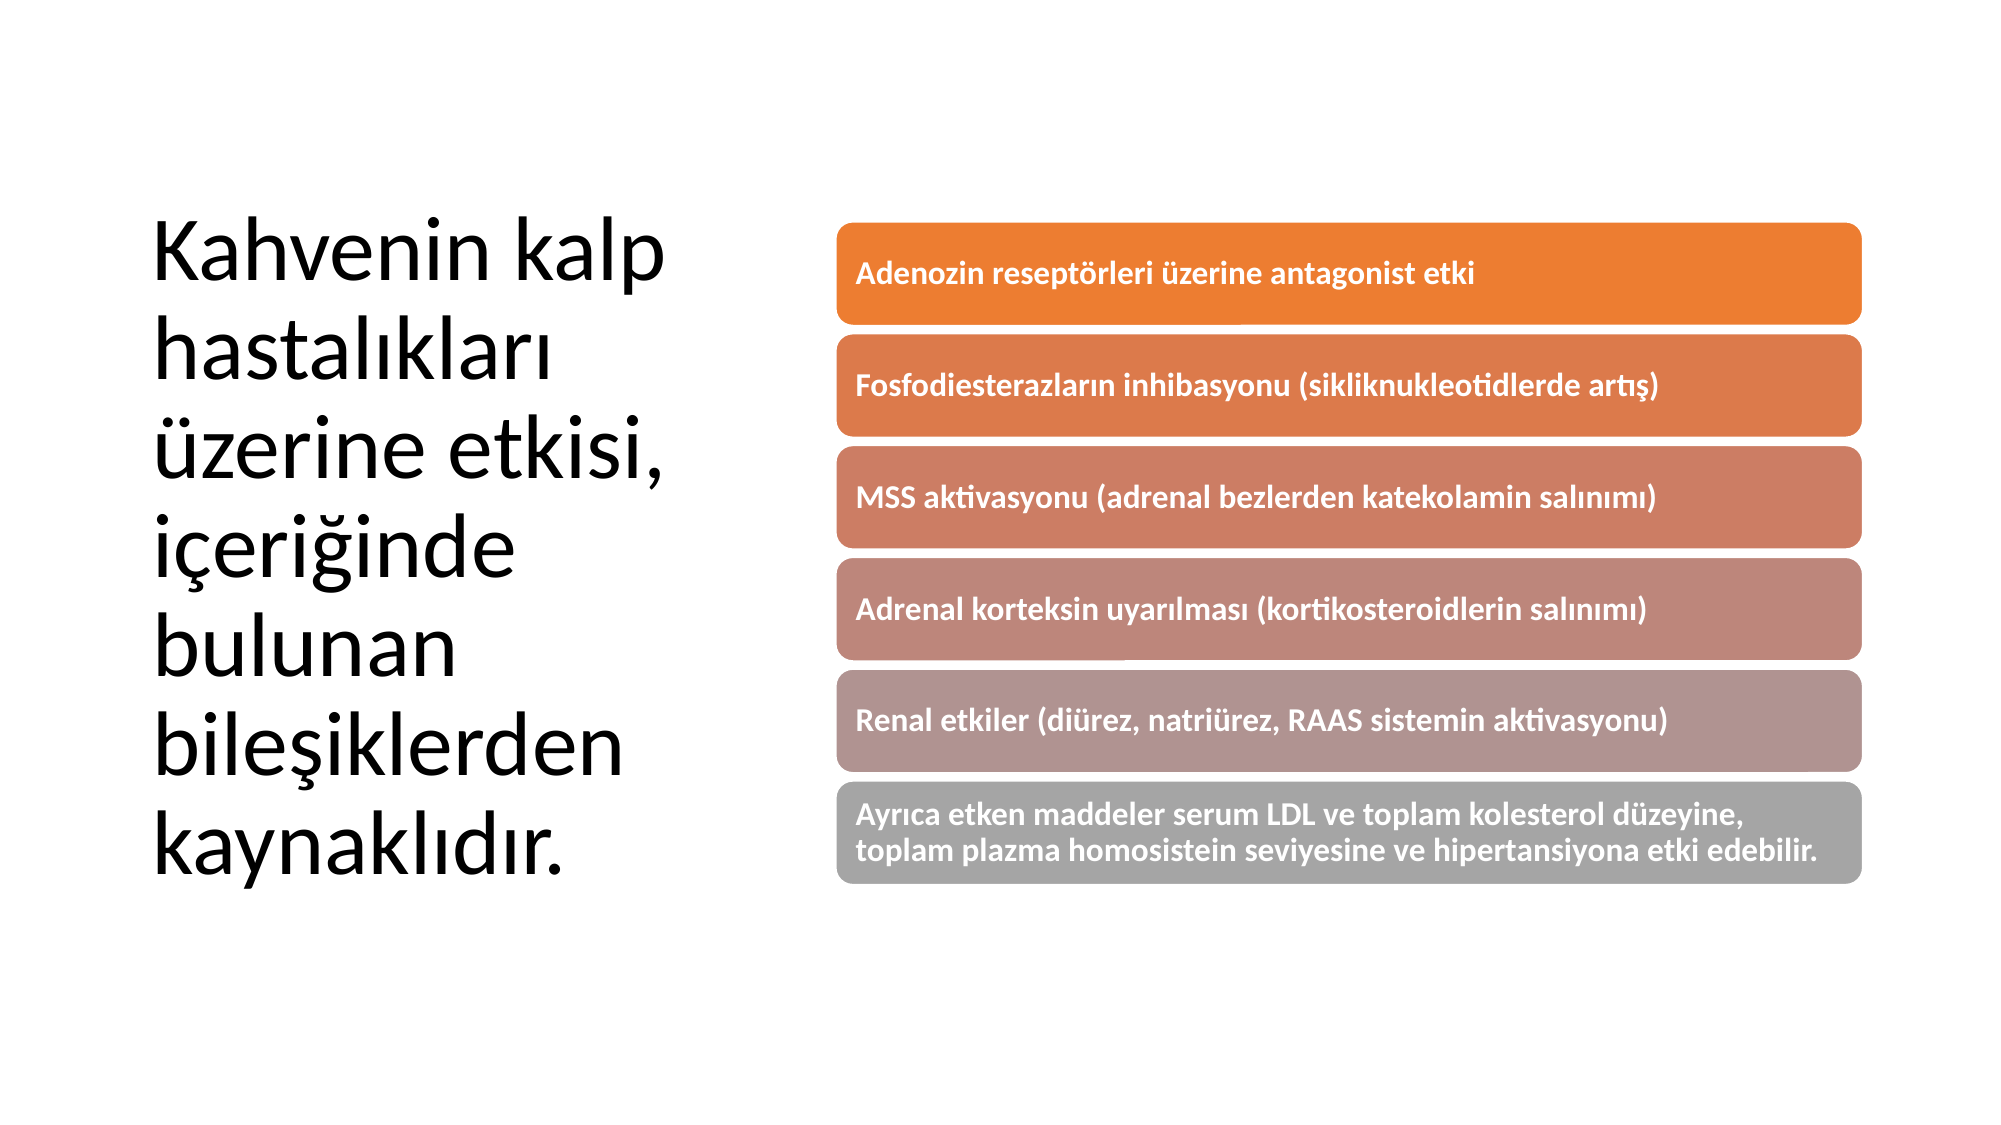

# Kahvenin kalp hastalıkları üzerine etkisi, içeriğinde bulunan bileşiklerden kaynaklıdır.
Adenozin reseptörleri üzerine antagonist etki
Fosfodiesterazların inhibasyonu (sikliknukleotidlerde artış)
MSS aktivasyonu (adrenal bezlerden katekolamin salınımı)
Adrenal korteksin uyarılması (kortikosteroidlerin salınımı)
Renal etkiler (diürez, natriürez, RAAS sistemin aktivasyonu)
Ayrıca etken maddeler serum LDL ve toplam kolesterol düzeyine, toplam plazma homosistein seviyesine ve hipertansiyona etki edebilir.